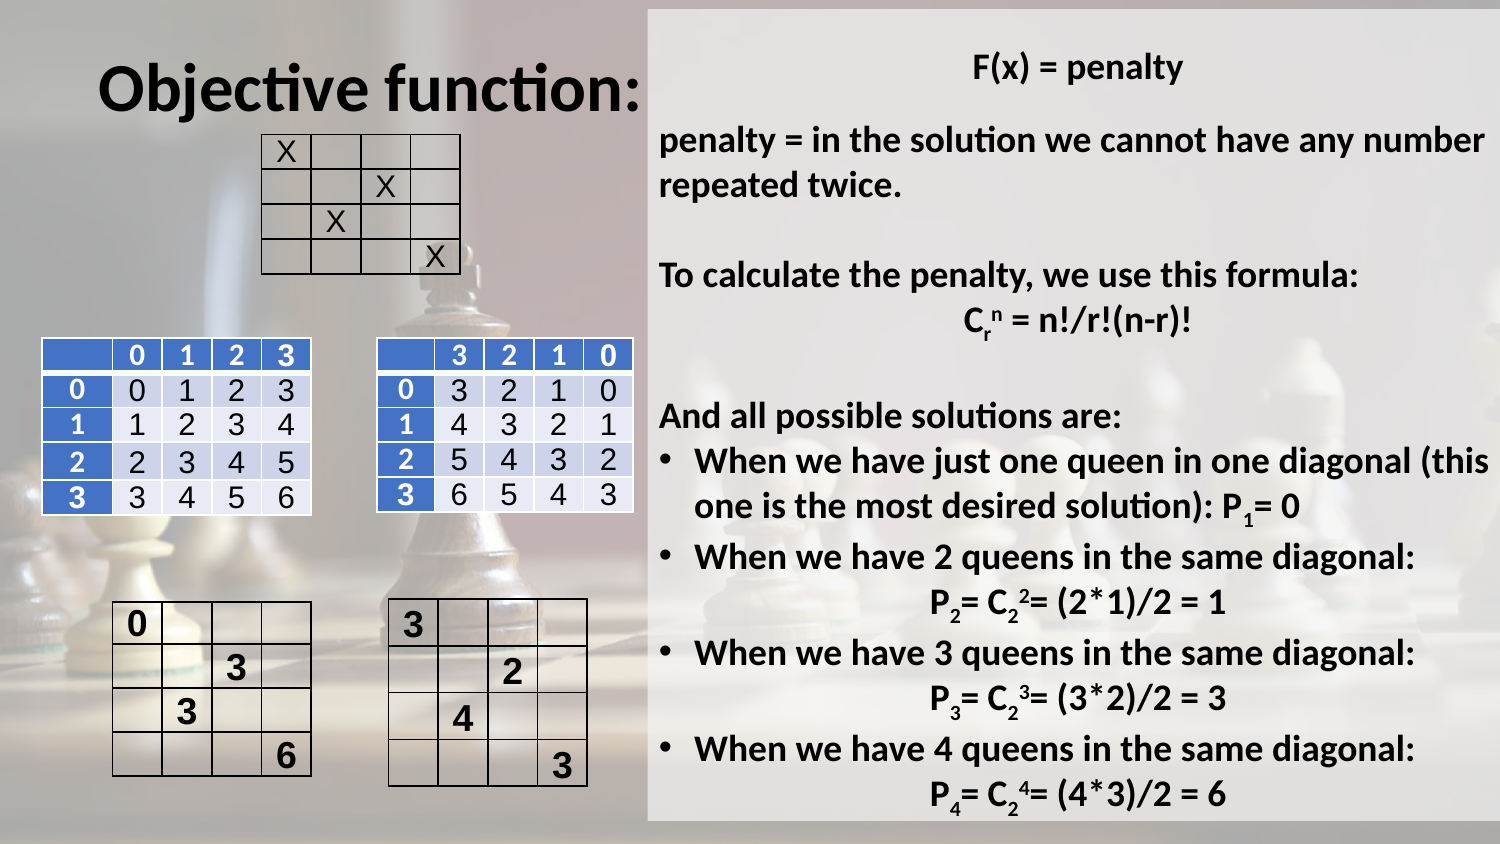

Objective function:

F(x) = penalty

penalty = in the solution we cannot have any number repeated twice.

To calculate the penalty, we use this formula:
Crn = n!/r!(n-r)!

And all possible solutions are:
When we have just one queen in one diagonal (this one is the most desired solution): P1= 0
When we have 2 queens in the same diagonal:
P2= C22= (2*1)/2 = 1
When we have 3 queens in the same diagonal:
P3= C23= (3*2)/2 = 3
When we have 4 queens in the same diagonal:
P4= C24= (4*3)/2 = 6
| X |  |  |  |
| --- | --- | --- | --- |
|  |  | X |  |
|  | X |  |  |
|  |  |  | X |
|  | 0 | 1 | 2 | 3 |
| --- | --- | --- | --- | --- |
| 0 | 0 | 1 | 2 | 3 |
| 1 | 1 | 2 | 3 | 4 |
| 2 | 2 | 3 | 4 | 5 |
| 3 | 3 | 4 | 5 | 6 |
|  | 3 | 2 | 1 | 0 |
| --- | --- | --- | --- | --- |
| 0 | 3 | 2 | 1 | 0 |
| 1 | 4 | 3 | 2 | 1 |
| 2 | 5 | 4 | 3 | 2 |
| 3 | 6 | 5 | 4 | 3 |
| 3 |  |  |  |
| --- | --- | --- | --- |
|  |  | 2 |  |
|  | 4 |  |  |
|  |  |  | 3 |
| 0 |  |  |  |
| --- | --- | --- | --- |
|  |  | 3 |  |
|  | 3 |  |  |
|  |  |  | 6 |